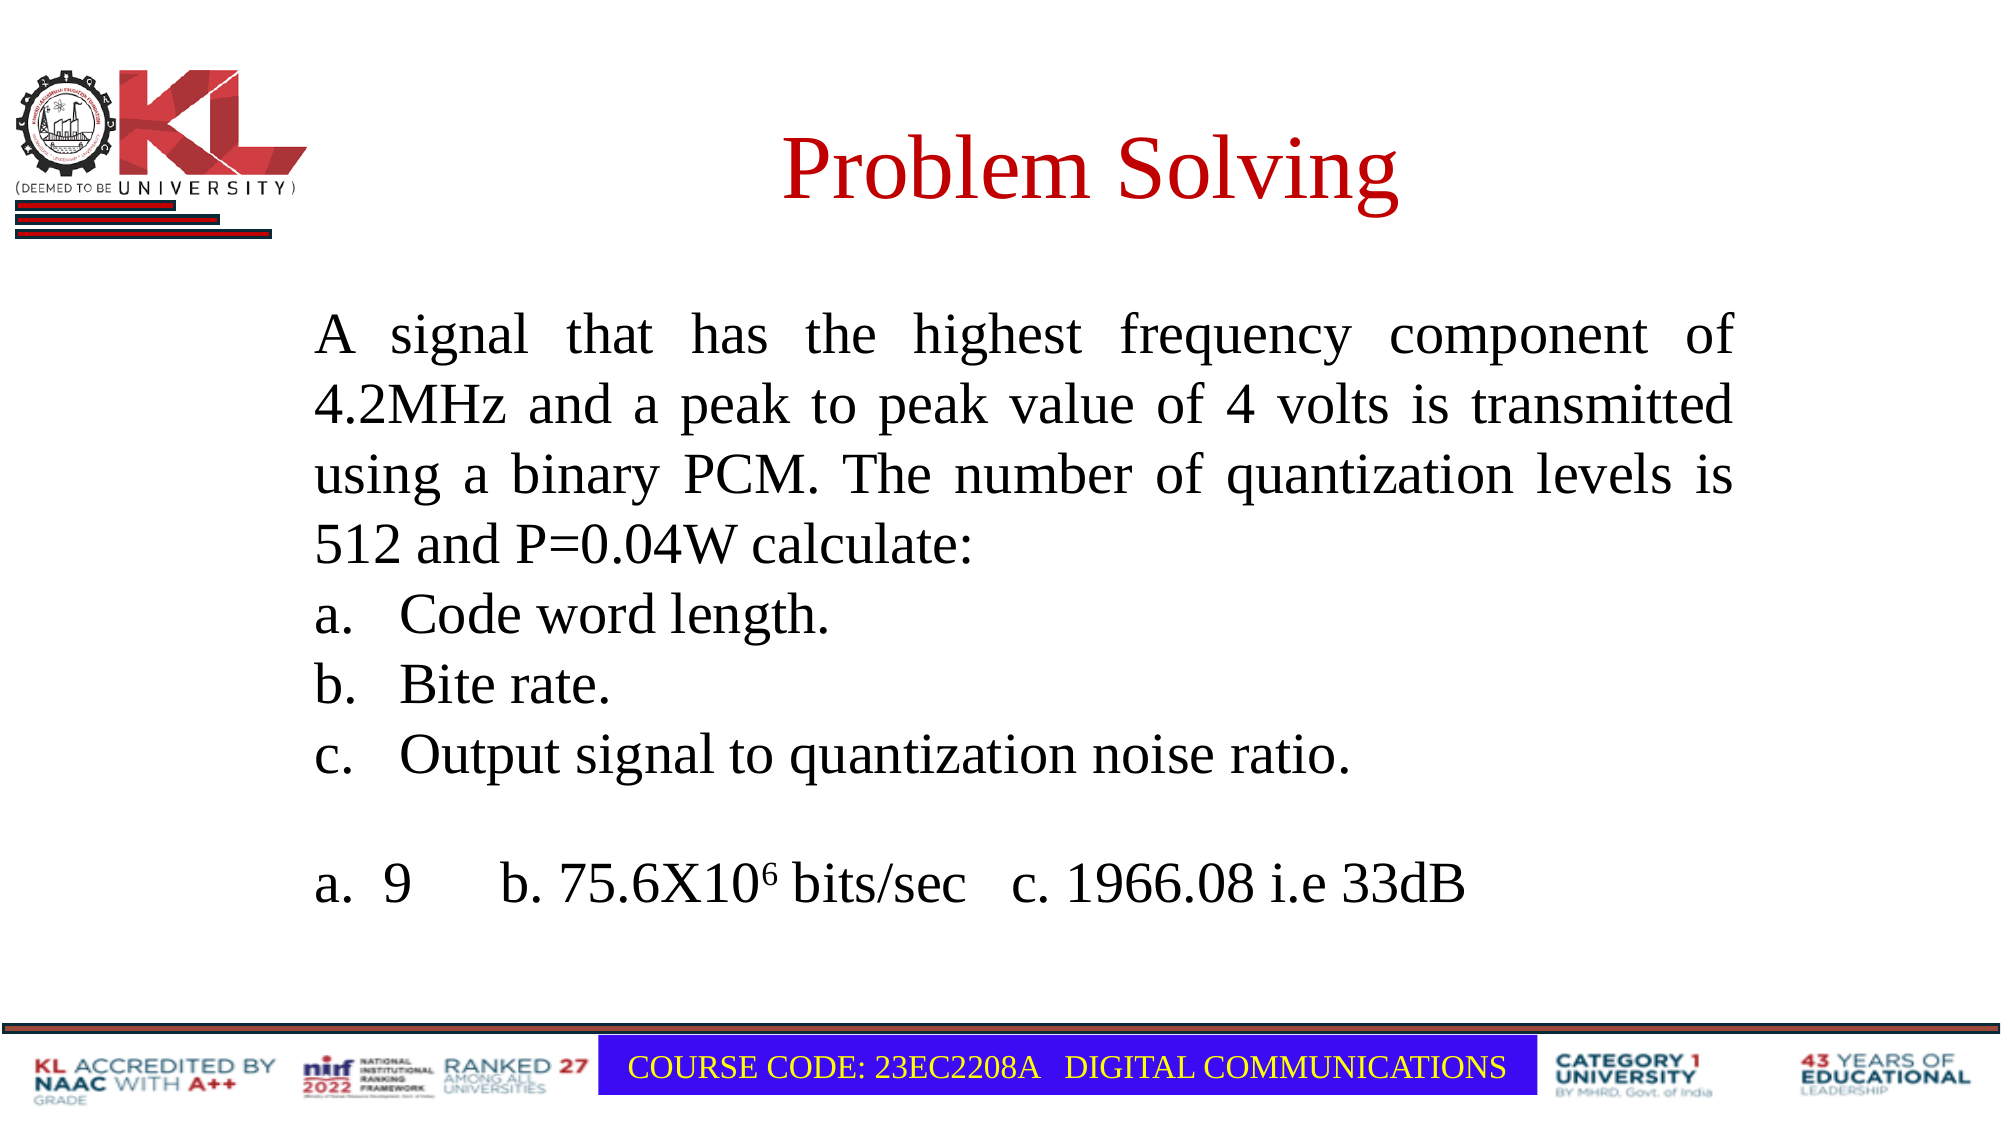

# Problem Solving
A signal that has the highest frequency component of 4.2MHz and a peak to peak value of 4 volts is transmitted using a binary PCM. The number of quantization levels is 512 and P=0.04W calculate:
Code word length.
Bite rate.
Output signal to quantization noise ratio.

a.  9      b. 75.6X106 bits/sec   c. 1966.08 i.e 33dB
COURSE CODE: 23EC2208A   DIGITAL COMMUNICATIONS